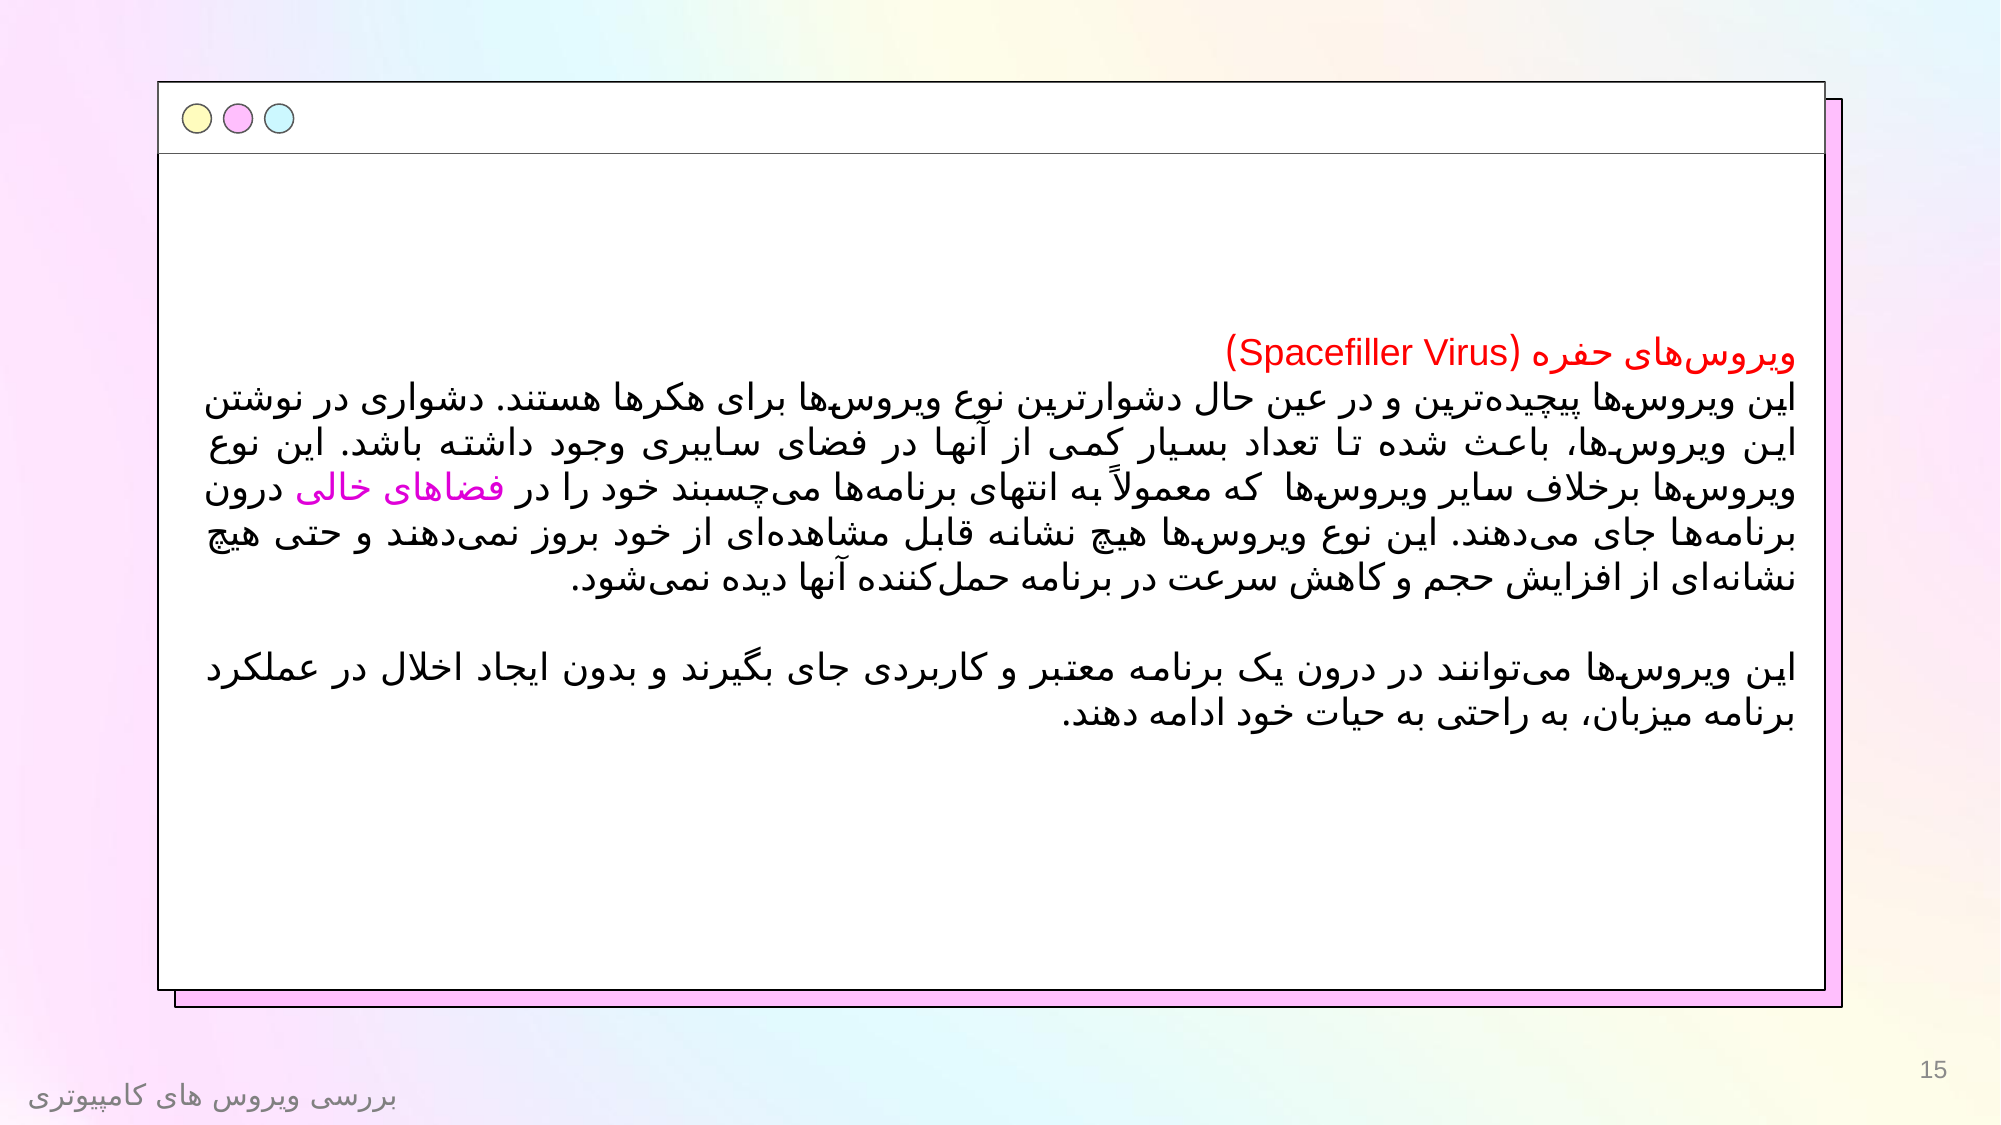

ویروس‌های حفره (Spacefiller Virus)
این ویروس‌ها پیچیده‌ترین و در عین حال دشوارترین نوع ویروس‌ها برای هکرها هستند. دشواری در نوشتن این ویروس‌ها، باعث شده تا تعداد بسیار کمی از آنها در فضای سایبری وجود داشته باشد. این نوع ویروس‌ها برخلاف سایر ویروس‌ها ‌ که معمولاً به انتهای برنامه‌ها می‌چسبند‌ خود را در فضاهای خالی درون برنامه‌ها جای می‌دهند. این نوع ویروس‌ها هیچ نشانه قابل مشاهده‌ای از خود بروز نمی‌دهند و حتی هیچ نشانه‌ای از افزایش حجم و کاهش سرعت در برنامه حمل‌کننده آنها دیده نمی‌شود.

این ویروس‌ها می‌توانند در درون یک برنامه معتبر و کاربردی جای بگیرند و بدون ایجاد اخلال در عملکرد برنامه میزبان، به راحتی به حیات خود ادامه دهند.
15